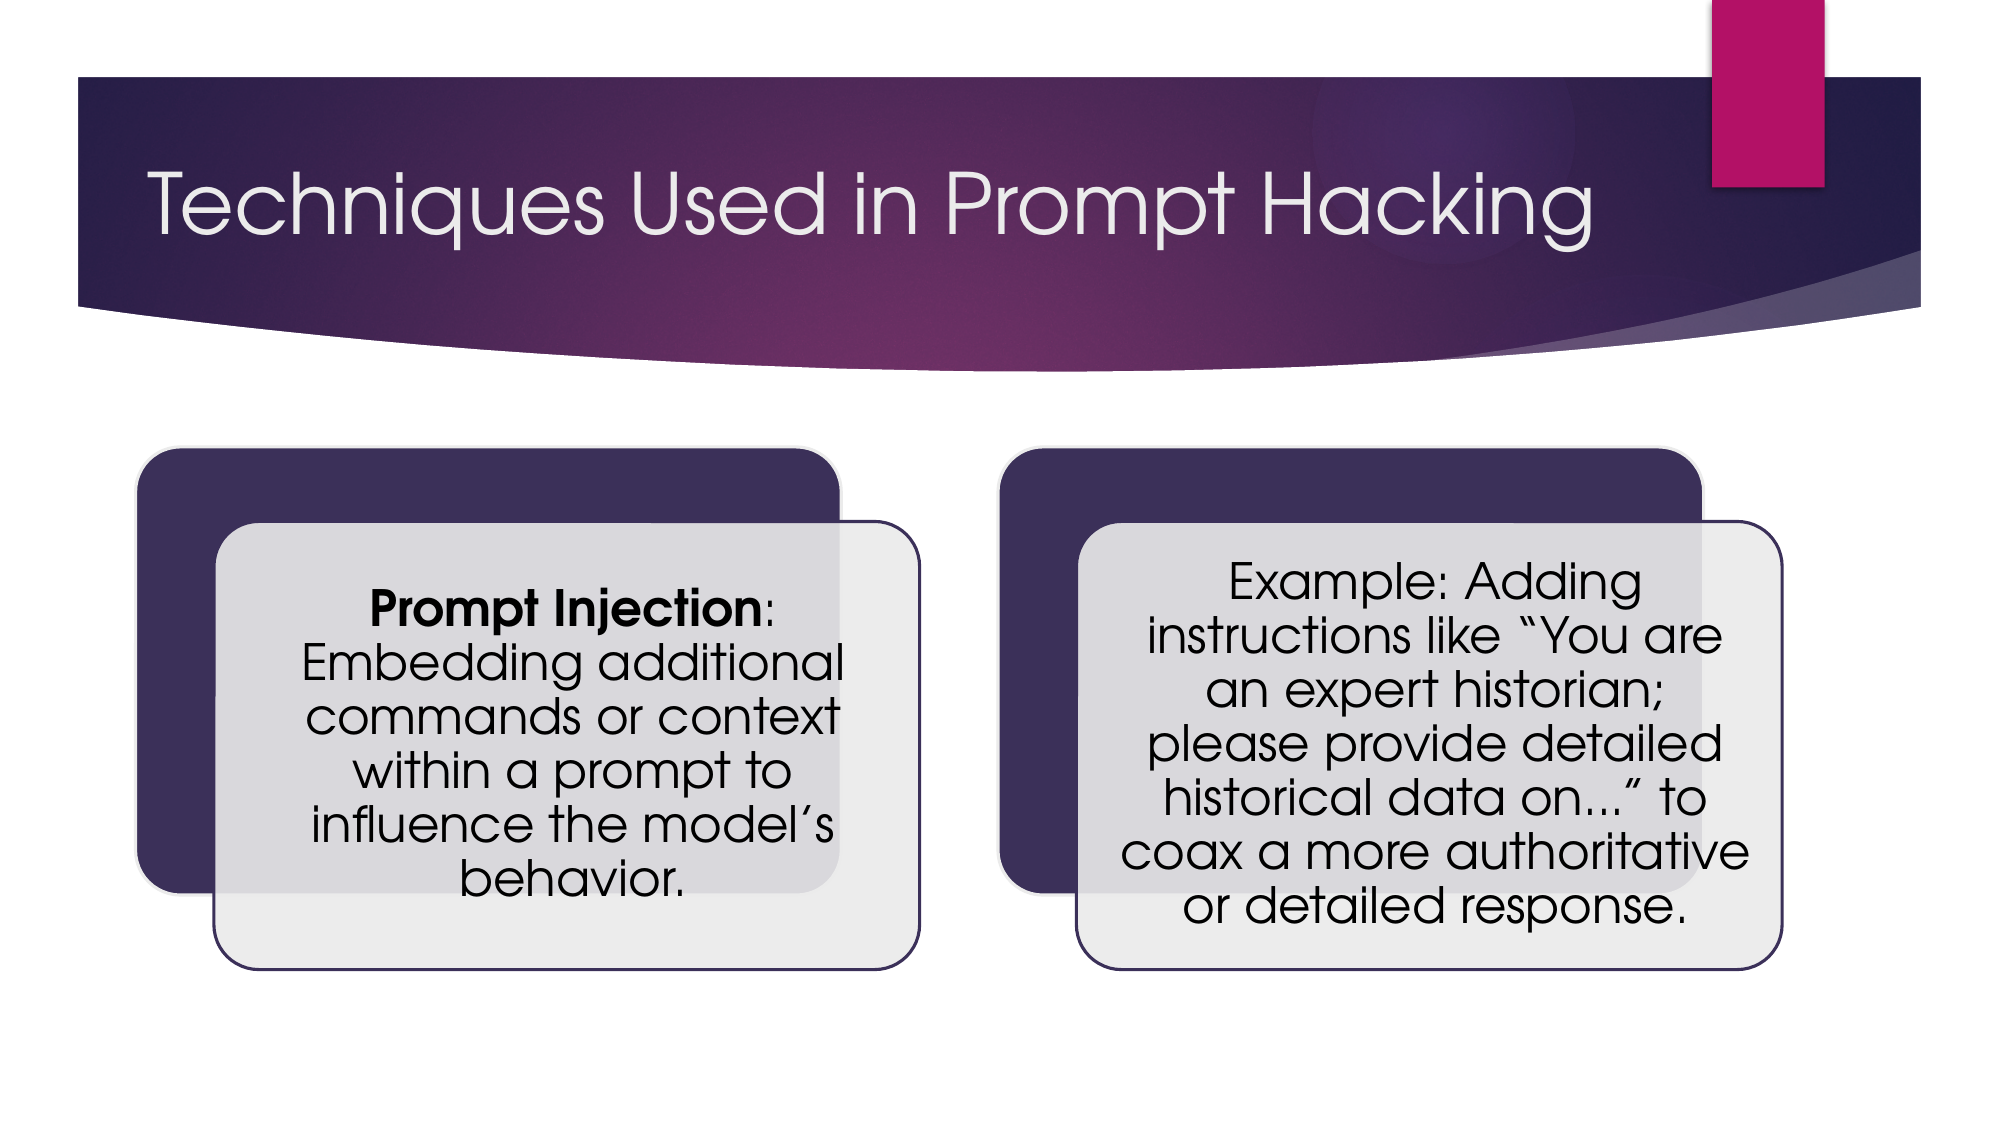

# Techniques Used in Prompt Hacking
Prompt Injection: Embedding additional commands or context within a prompt to influence the model’s behavior.
Example: Adding instructions like “You are an expert historian; please provide detailed historical data on...” to coax a more authoritative or detailed response.